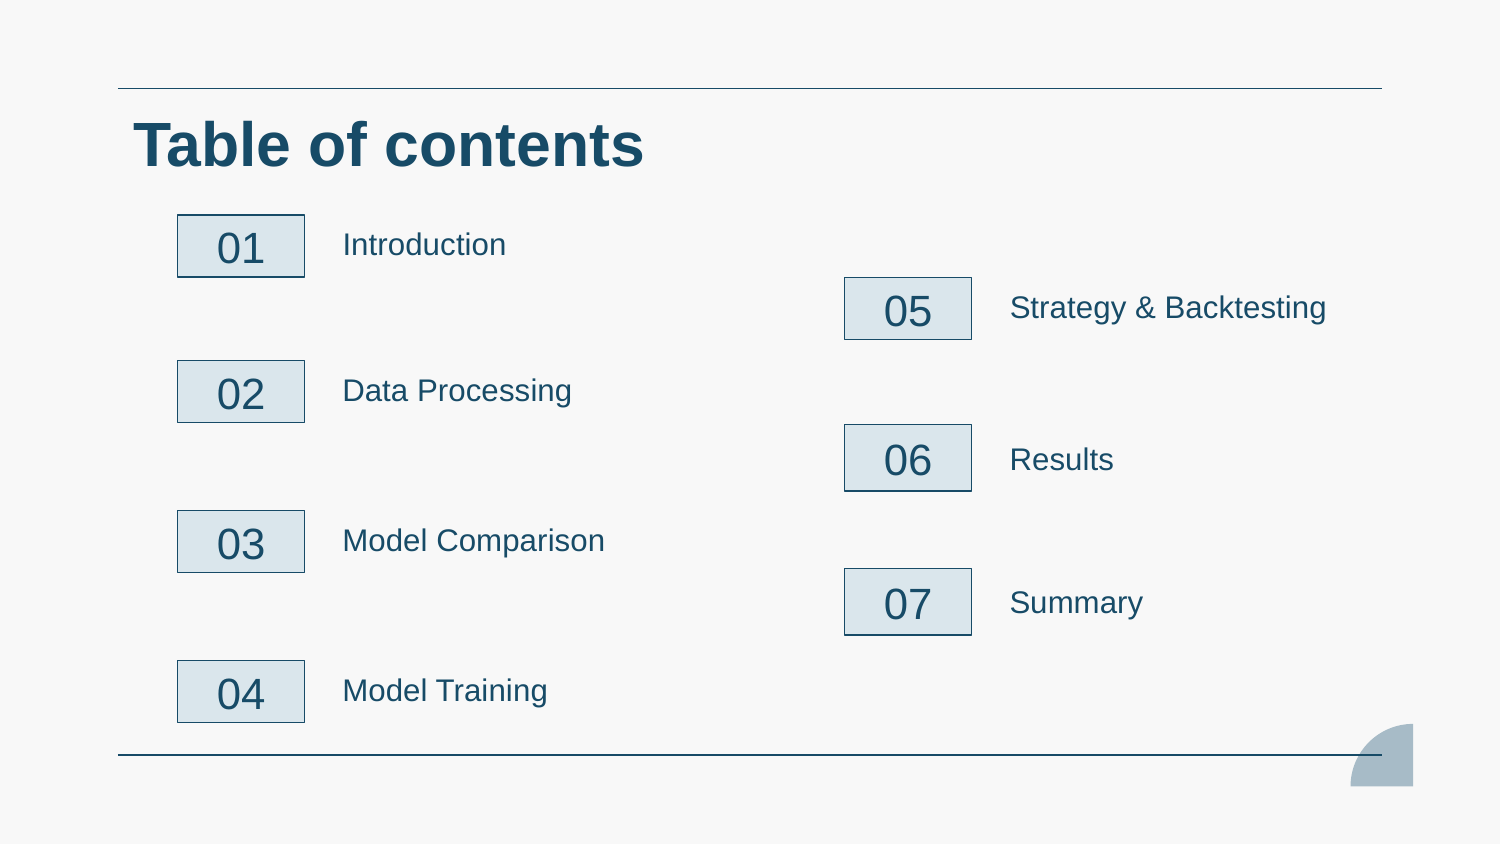

# Table of contents
01
Introduction
Strategy & Backtesting
05
02
Data Processing
06
Results
03
Model Comparison
07
Summary
04
Model Training